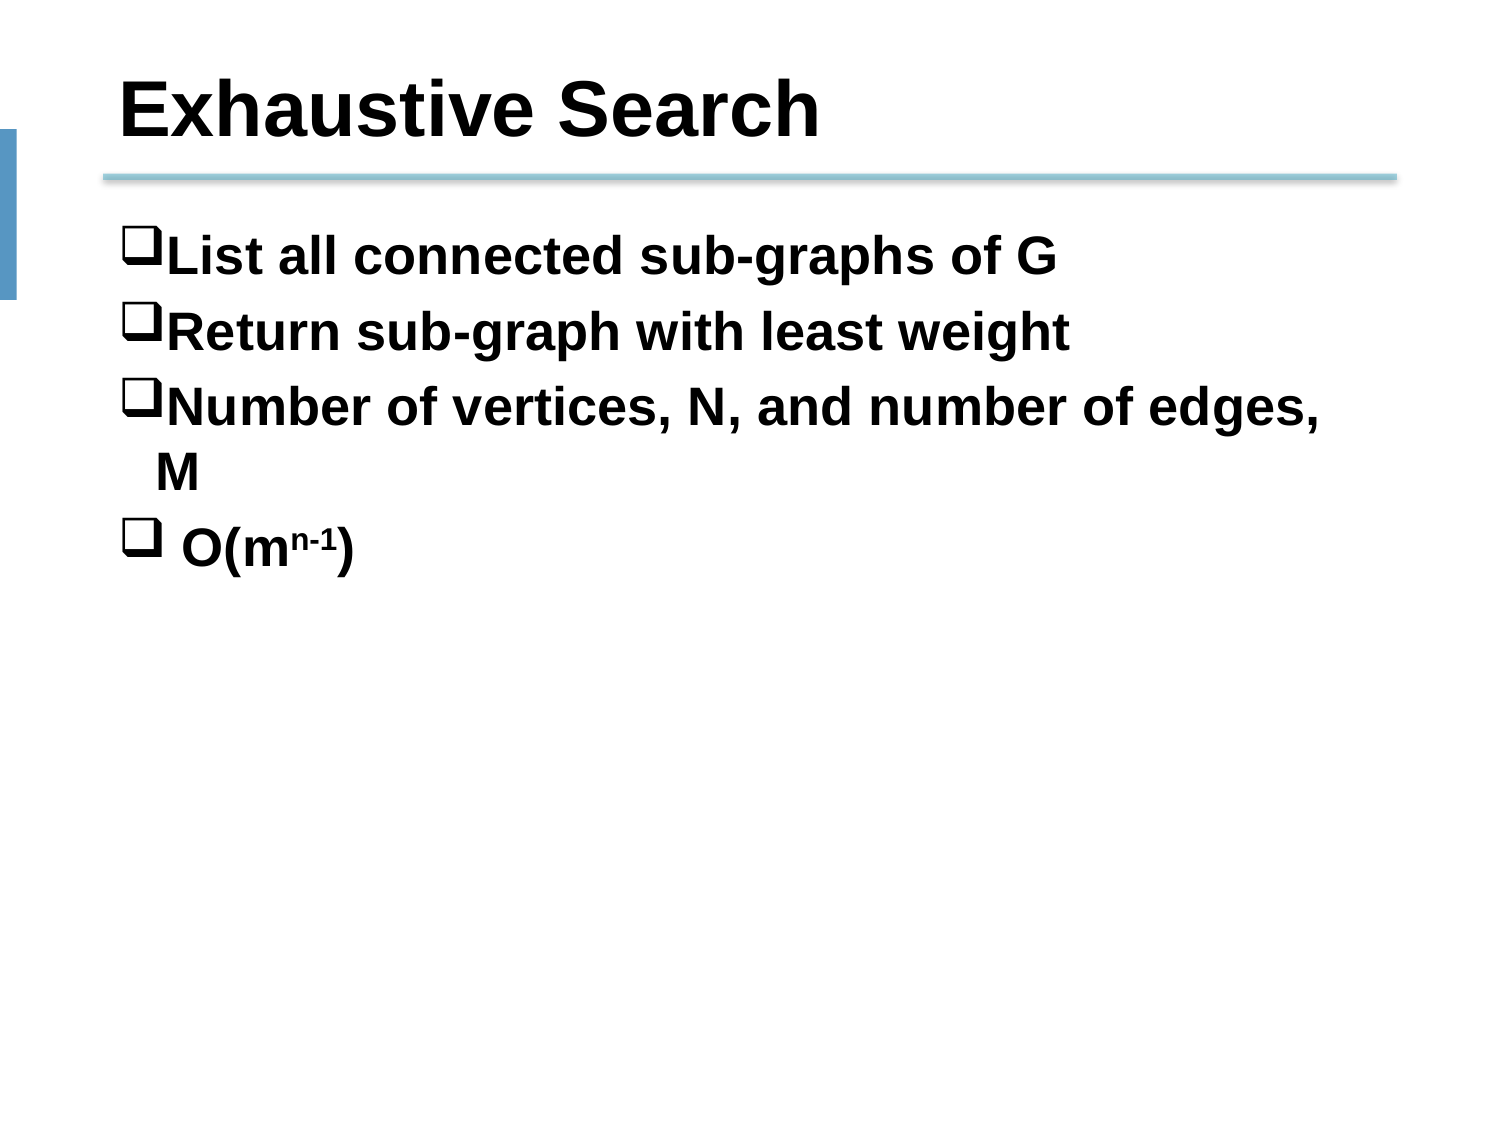

# Exhaustive Search
List all connected sub-graphs of G
Return sub-graph with least weight
Number of vertices, N, and number of edges, M
 O(mn-1)